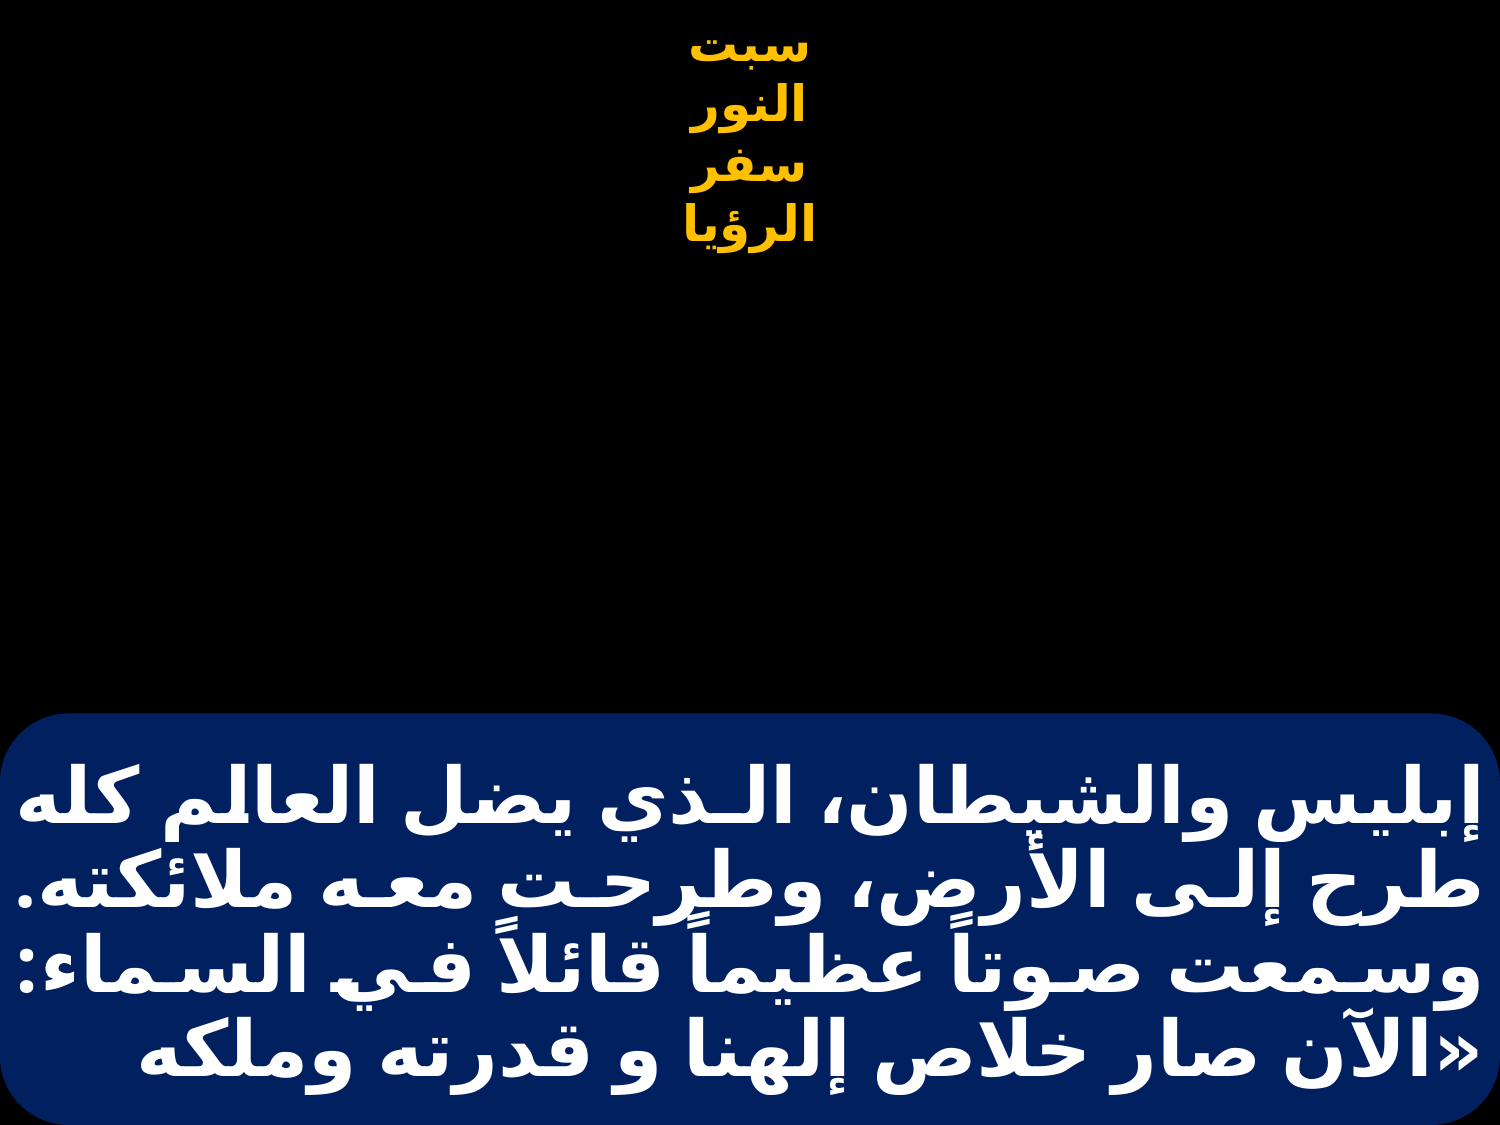

# إبليس والشيطان، الـذي يضل العالم كله طرح إلى الأرض، وطرحت معه ملائكته. وسمعت صوتاً عظيماً قائلاً في السماء: «الآن صار خلاص إلهنا و قدرته وملكه